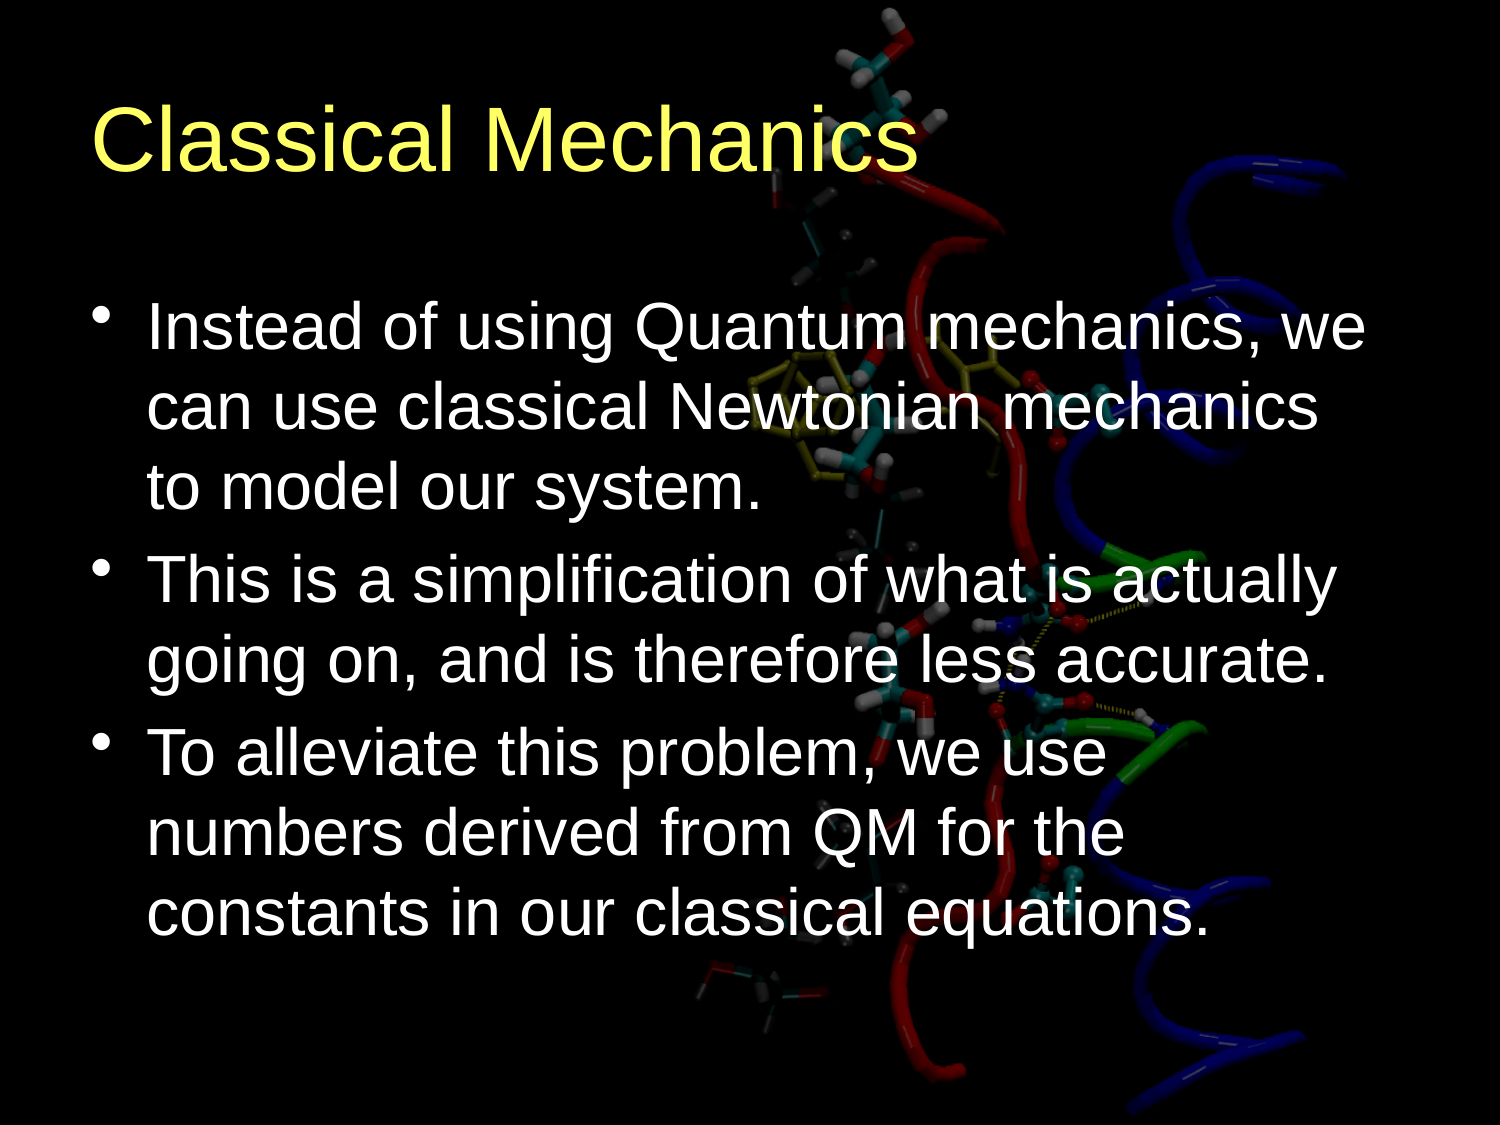

# Classical Mechanics
Instead of using Quantum mechanics, we can use classical Newtonian mechanics to model our system.
This is a simplification of what is actually going on, and is therefore less accurate.
To alleviate this problem, we use numbers derived from QM for the constants in our classical equations.